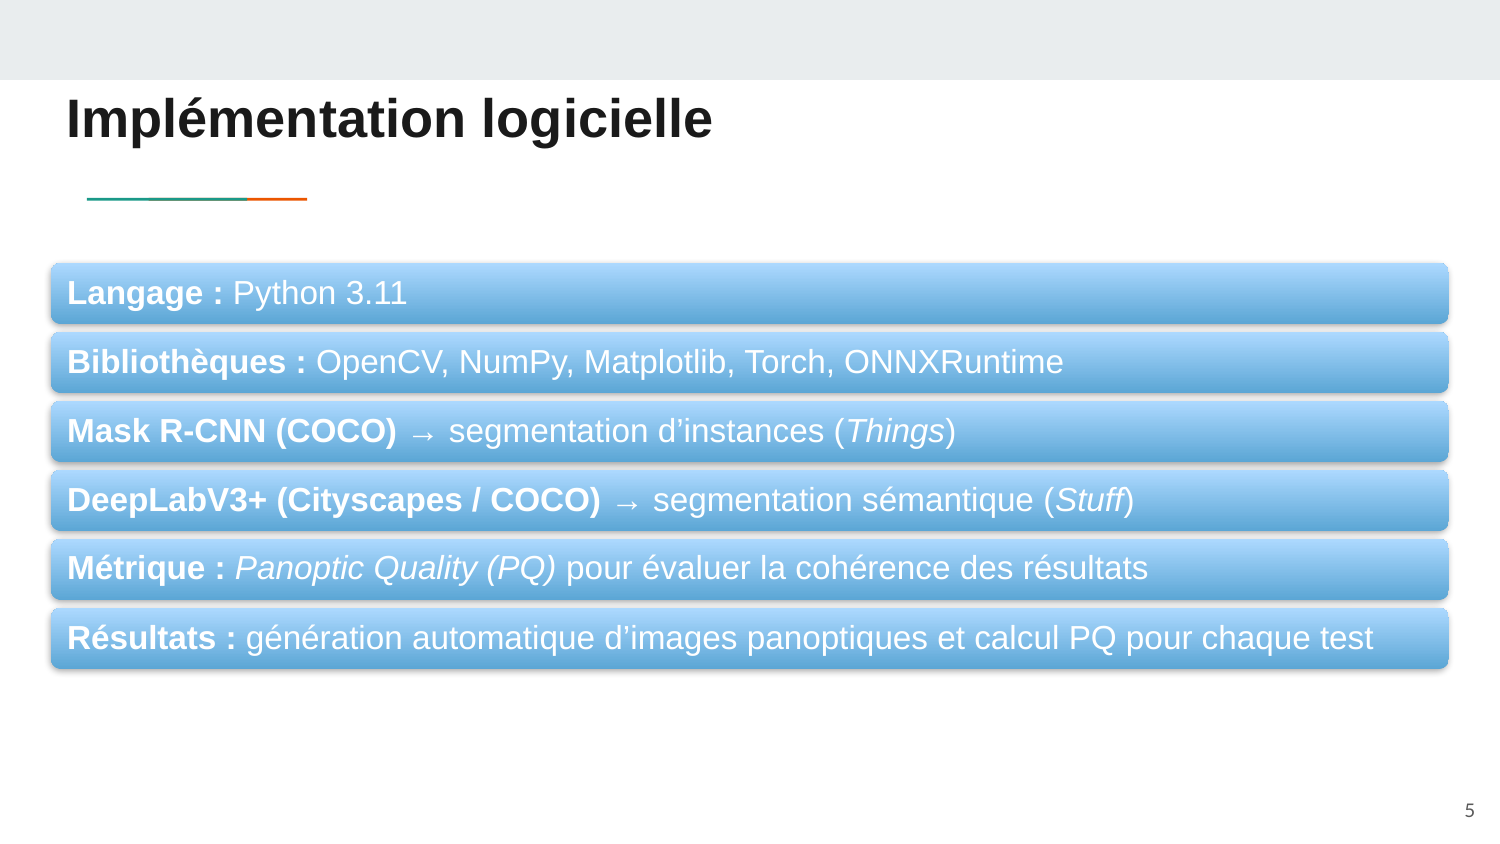

# Implémentation logicielle
Langage : Python 3.11
Bibliothèques : OpenCV, NumPy, Matplotlib, Torch, ONNXRuntime
Mask R-CNN (COCO) → segmentation d’instances (Things)
DeepLabV3+ (Cityscapes / COCO) → segmentation sémantique (Stuff)
Métrique : Panoptic Quality (PQ) pour évaluer la cohérence des résultats
Résultats : génération automatique d’images panoptiques et calcul PQ pour chaque test
5